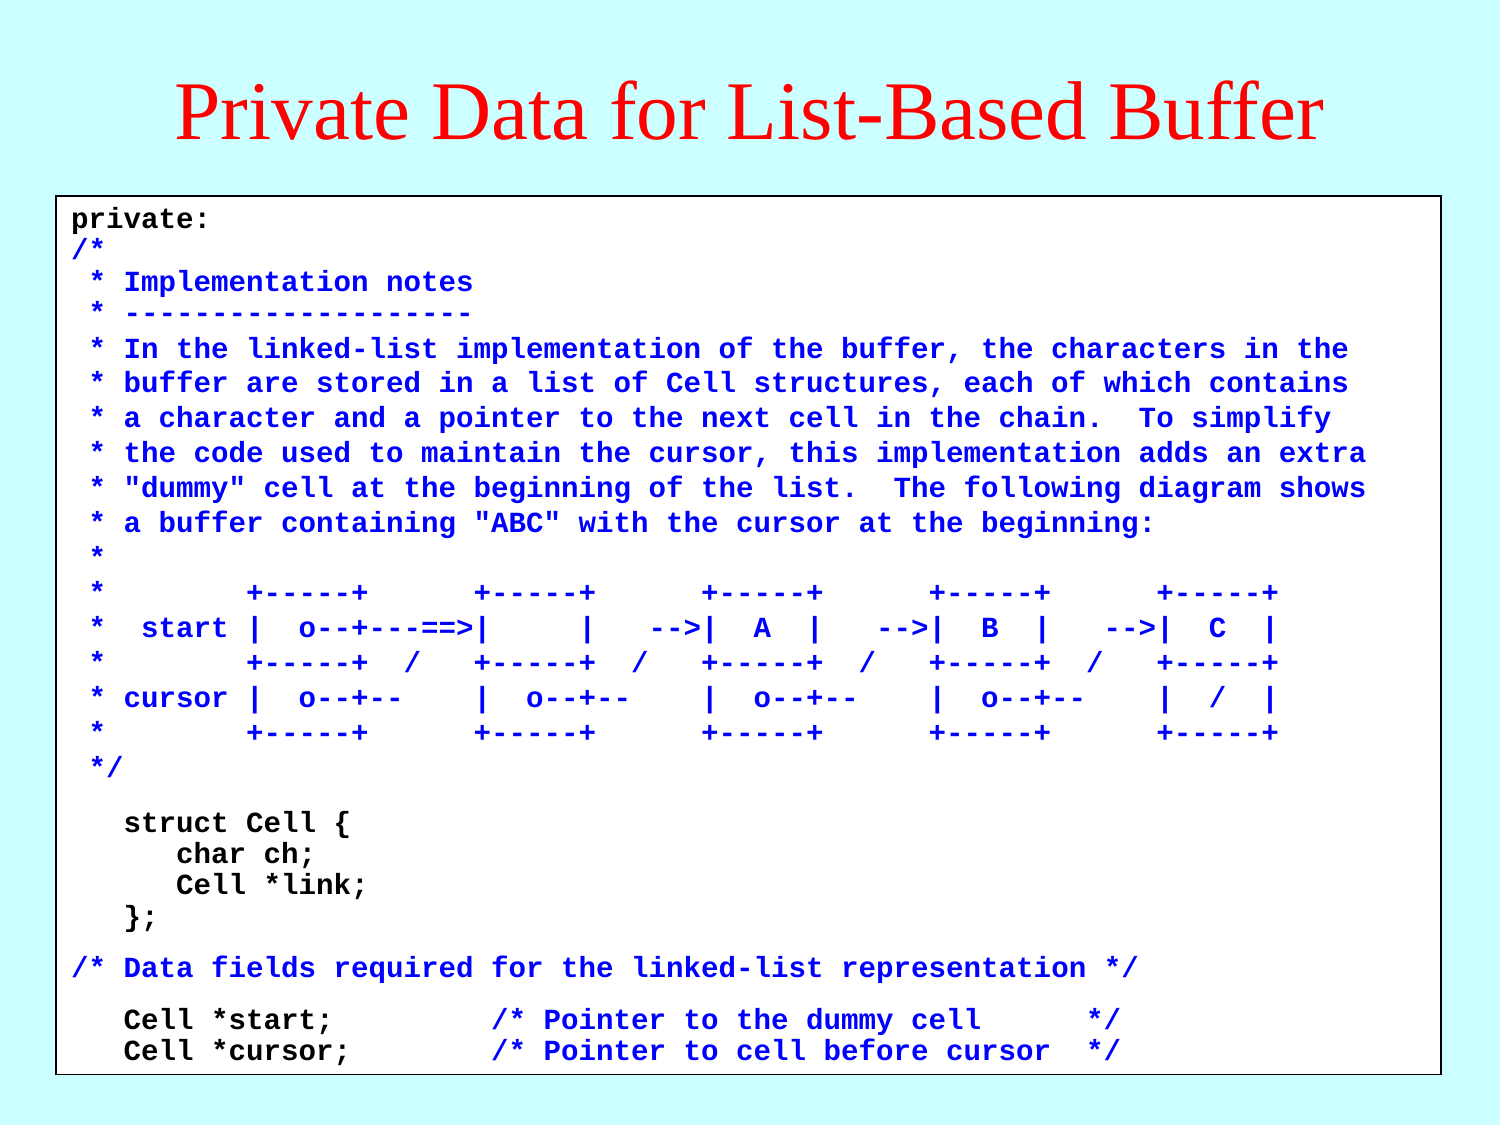

# Private Data for List-Based Buffer
private:
/*
 * Implementation notes
 * --------------------
 * In the linked-list implementation of the buffer, the characters in the
 * buffer are stored in a list of Cell structures, each of which contains
 * a character and a pointer to the next cell in the chain.  To simplify
 * the code used to maintain the cursor, this implementation adds an extra
 * "dummy" cell at the beginning of the list.  The following diagram shows
 * a buffer containing "ABC" with the cursor at the beginning:
 *
 *        +-----+      +-----+      +-----+      +-----+      +-----+
 *  start |  o--+---==>|     |   -->|  A  |   -->|  B  |   -->|  C  |
 *        +-----+  /   +-----+  /   +-----+  /   +-----+  /   +-----+
 * cursor |  o--+--    |  o--+--    |  o--+--    |  o--+--    |  /  |
 *        +-----+      +-----+      +-----+      +-----+      +-----+
 */

   struct Cell {
      char ch;
      Cell *link;
   };

/* Data fields required for the linked-list representation */

   Cell *start;         /* Pointer to the dummy cell      */
   Cell *cursor;        /* Pointer to cell before cursor  */